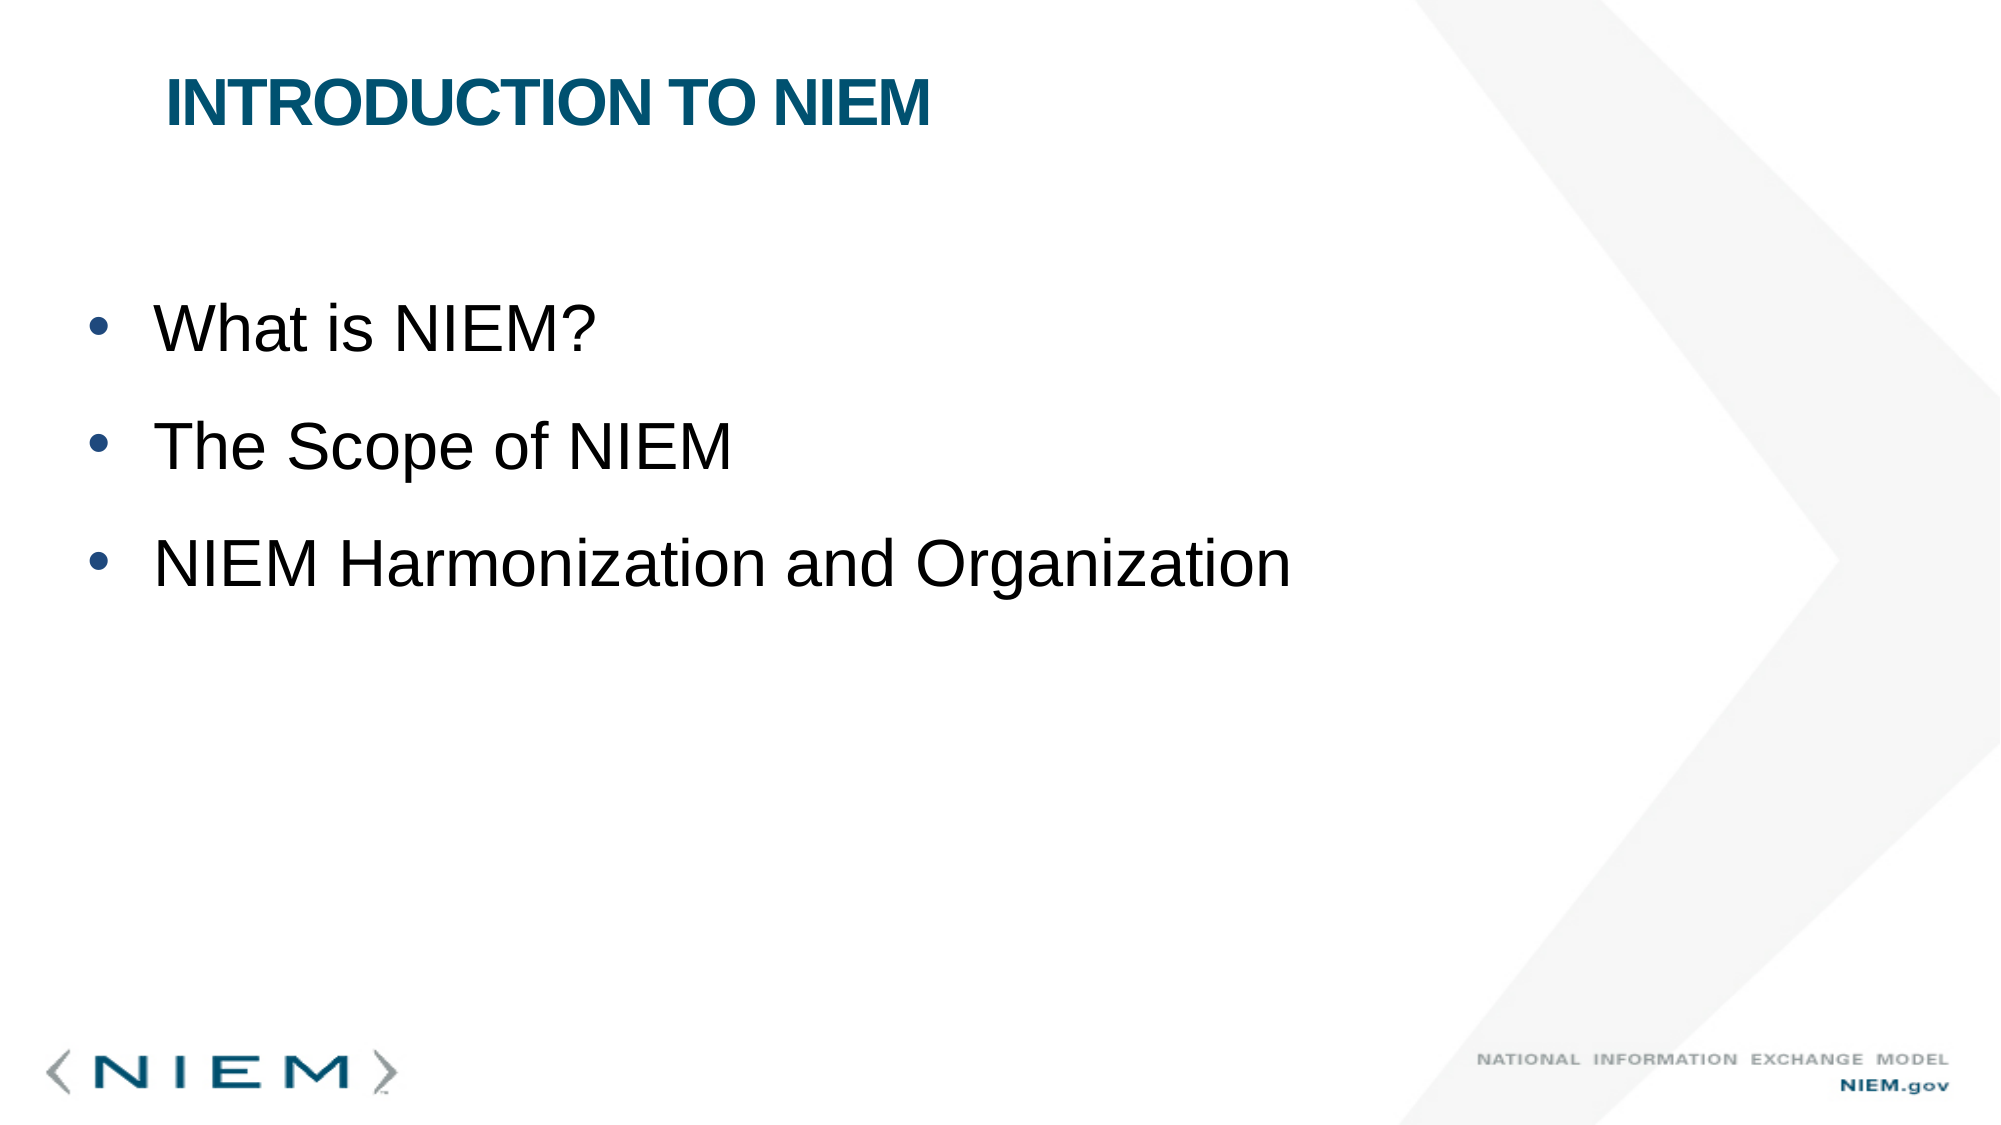

# Introduction to NIEM
What is NIEM?
The Scope of NIEM
NIEM Harmonization and Organization